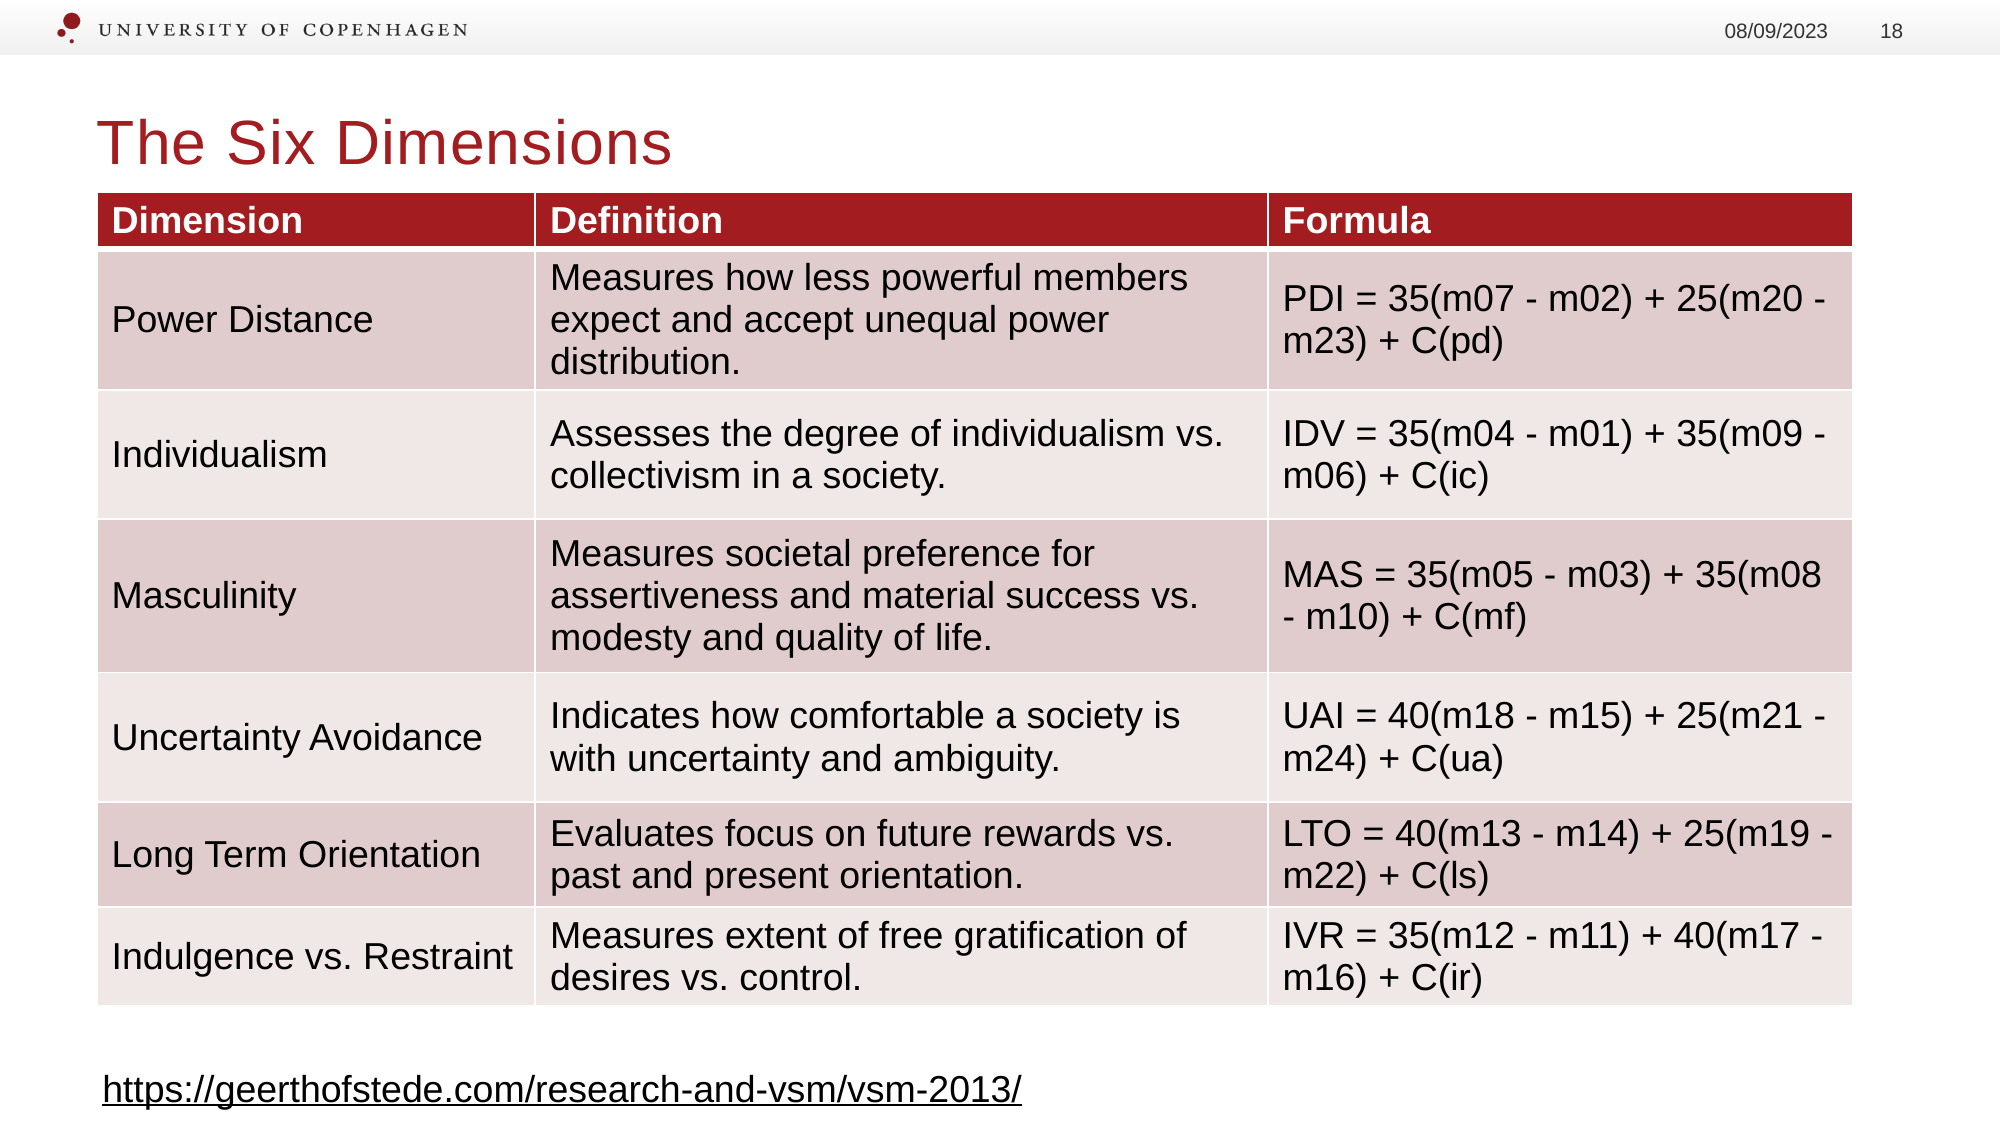

08/09/2023
18
# The Six Dimensions
| Dimension | Definition | Formula |
| --- | --- | --- |
| Power Distance | Measures how less powerful members expect and accept unequal power distribution. | PDI = 35(m07 - m02) + 25(m20 - m23) + C(pd) |
| Individualism | Assesses the degree of individualism vs. collectivism in a society. | IDV = 35(m04 - m01) + 35(m09 - m06) + C(ic) |
| Masculinity | Measures societal preference for assertiveness and material success vs. modesty and quality of life. | MAS = 35(m05 - m03) + 35(m08 - m10) + C(mf) |
| Uncertainty Avoidance | Indicates how comfortable a society is with uncertainty and ambiguity. | UAI = 40(m18 - m15) + 25(m21 - m24) + C(ua) |
| Long Term Orientation | Evaluates focus on future rewards vs. past and present orientation. | LTO = 40(m13 - m14) + 25(m19 - m22) + C(ls) |
| Indulgence vs. Restraint | Measures extent of free gratification of desires vs. control. | IVR = 35(m12 - m11) + 40(m17 - m16) + C(ir) |
https://geerthofstede.com/research-and-vsm/vsm-2013/